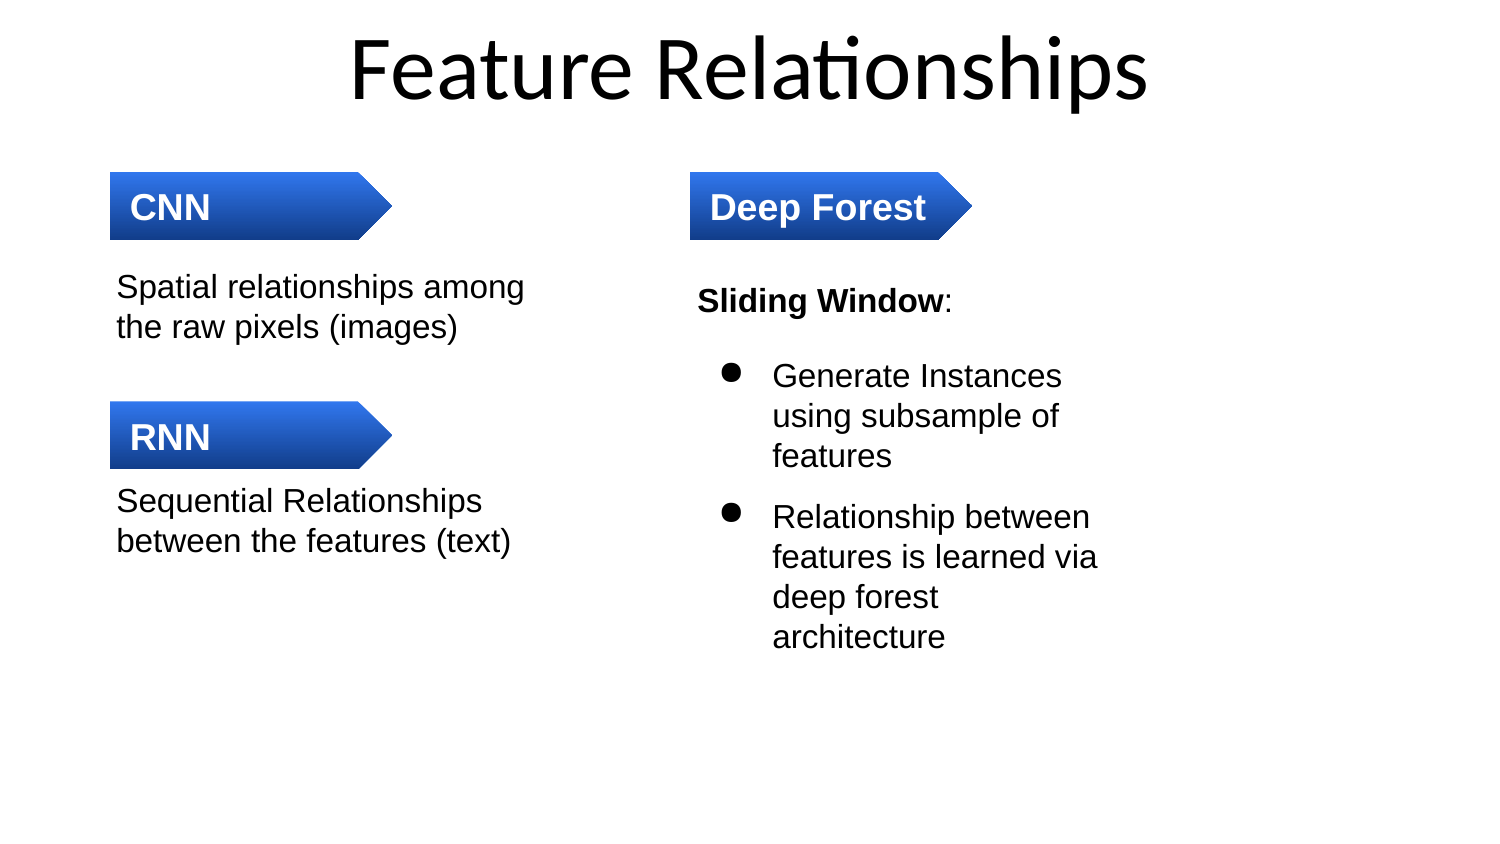

# Feature Relationships

Spatial relationships among the raw pixels (images)

Sequential Relationships between the features (text)

Sliding Window:

Generate Instances using subsample of features
Relationship between features is learned via deep forest architecture
CNN
Deep Forest
RNN